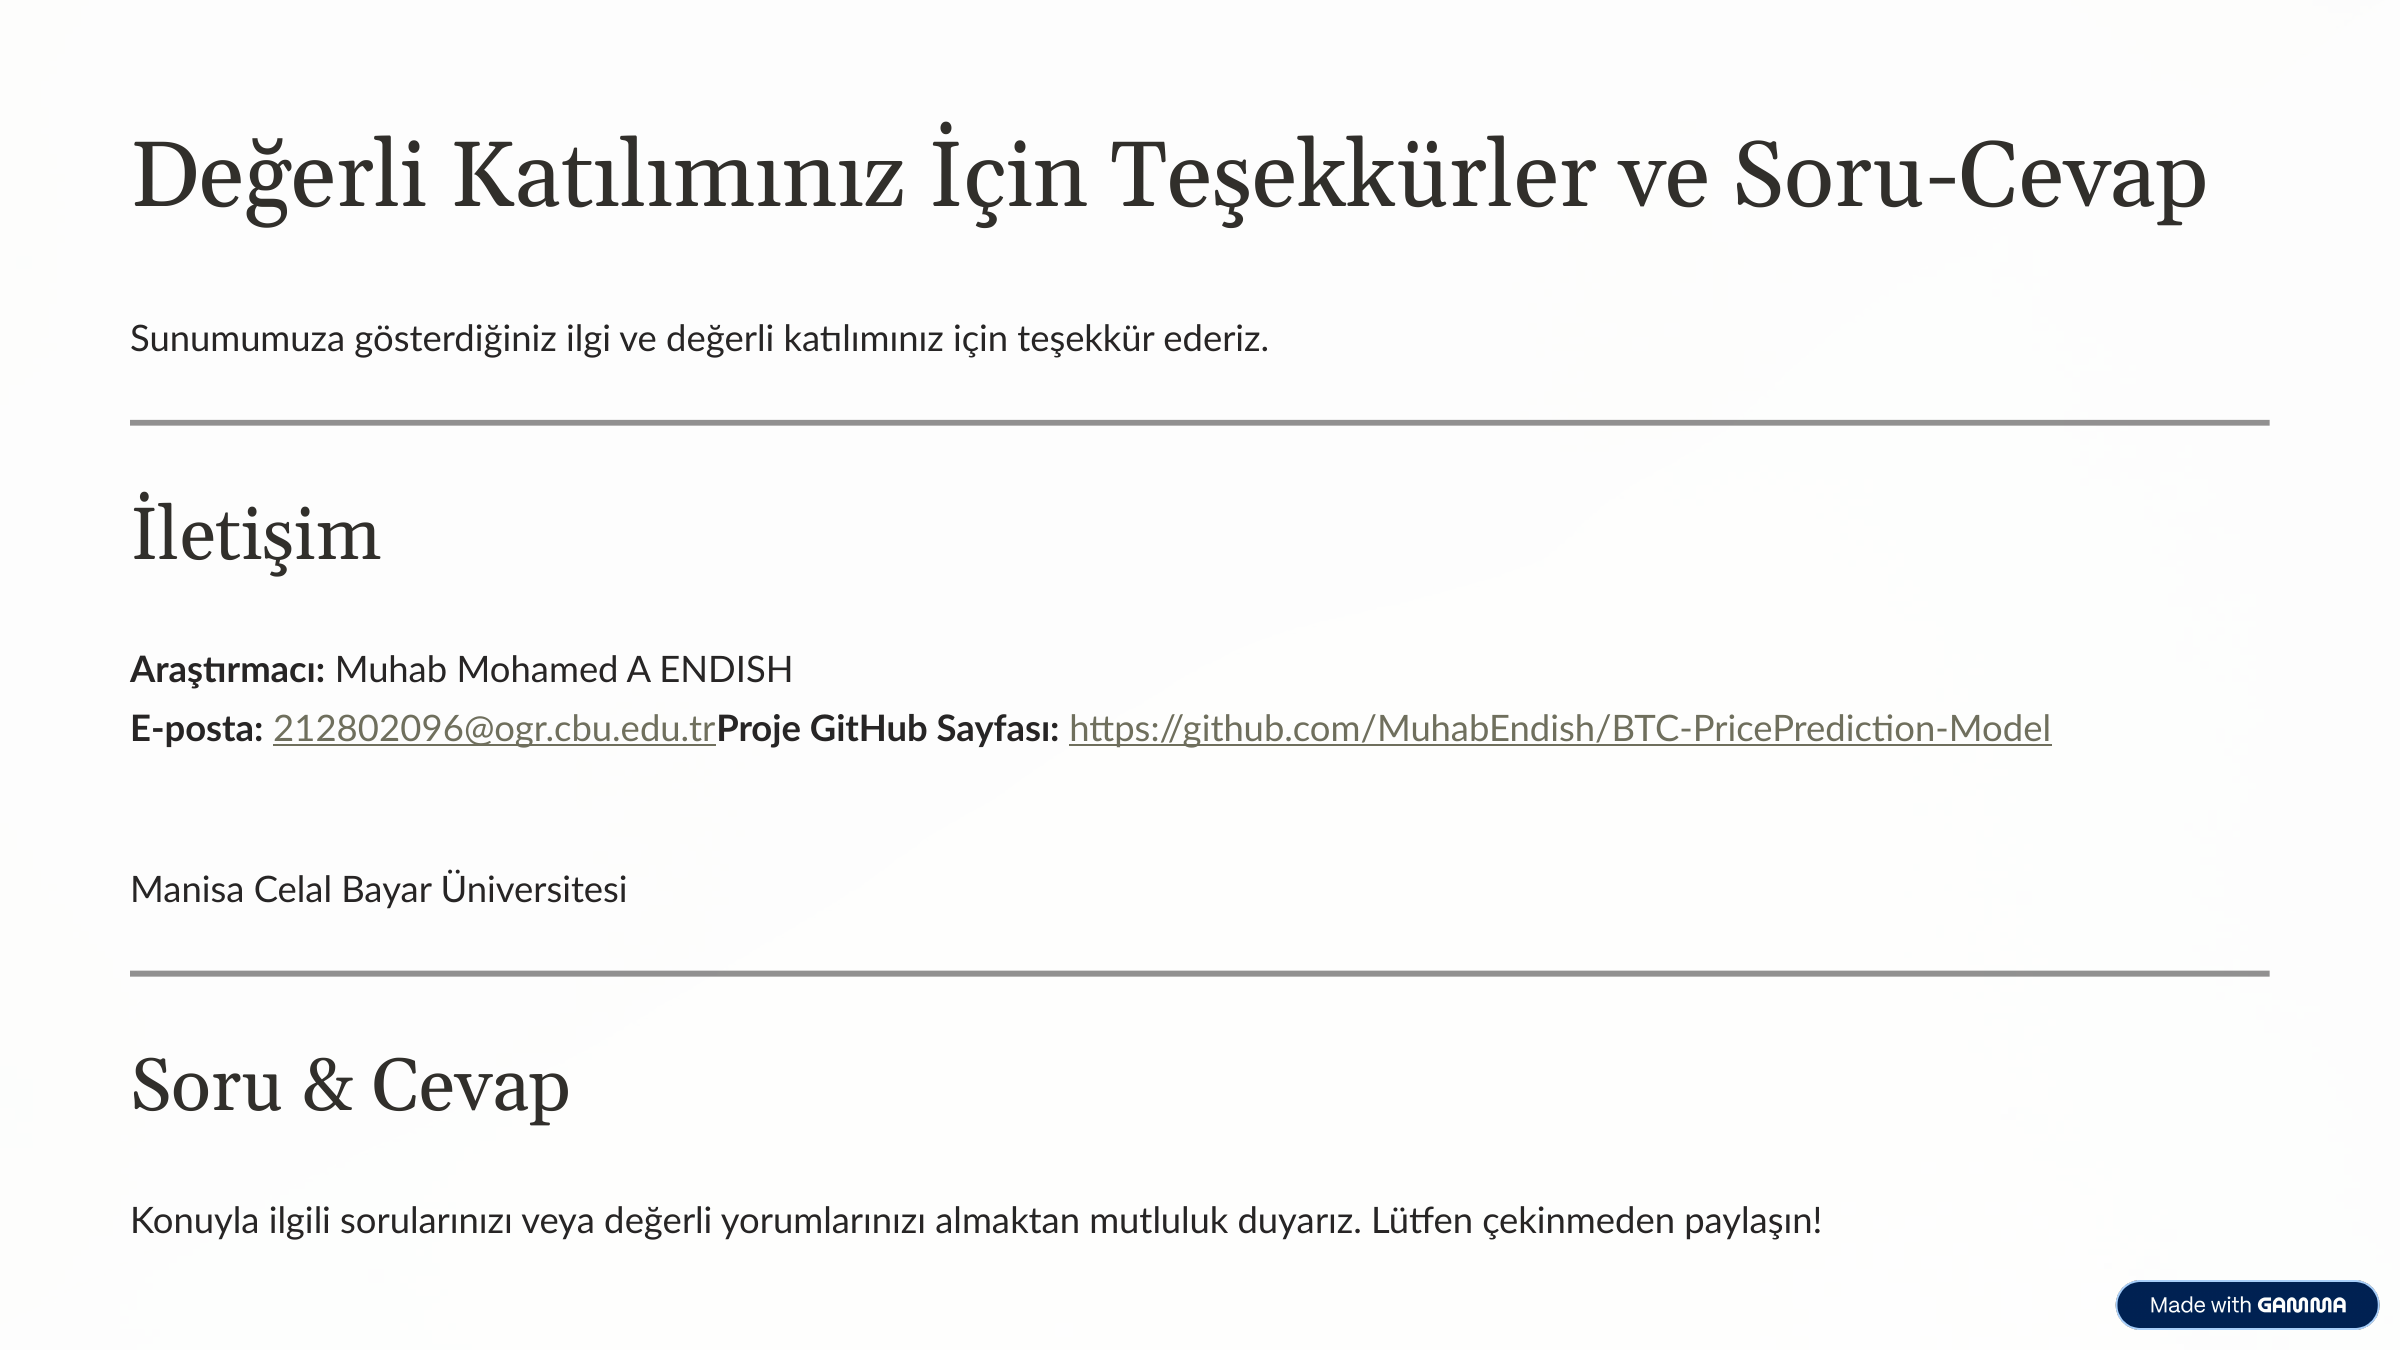

Değerli Katılımınız İçin Teşekkürler ve Soru-Cevap
Sunumumuza gösterdiğiniz ilgi ve değerli katılımınız için teşekkür ederiz.

İletişim
Araştırmacı: Muhab Mohamed A ENDISH
E-posta: 212802096@ogr.cbu.edu.trProje GitHub Sayfası: https://github.com/MuhabEndish/BTC-PricePrediction-Model
Manisa Celal Bayar Üniversitesi

Soru & Cevap
Konuyla ilgili sorularınızı veya değerli yorumlarınızı almaktan mutluluk duyarız. Lütfen çekinmeden paylaşın!